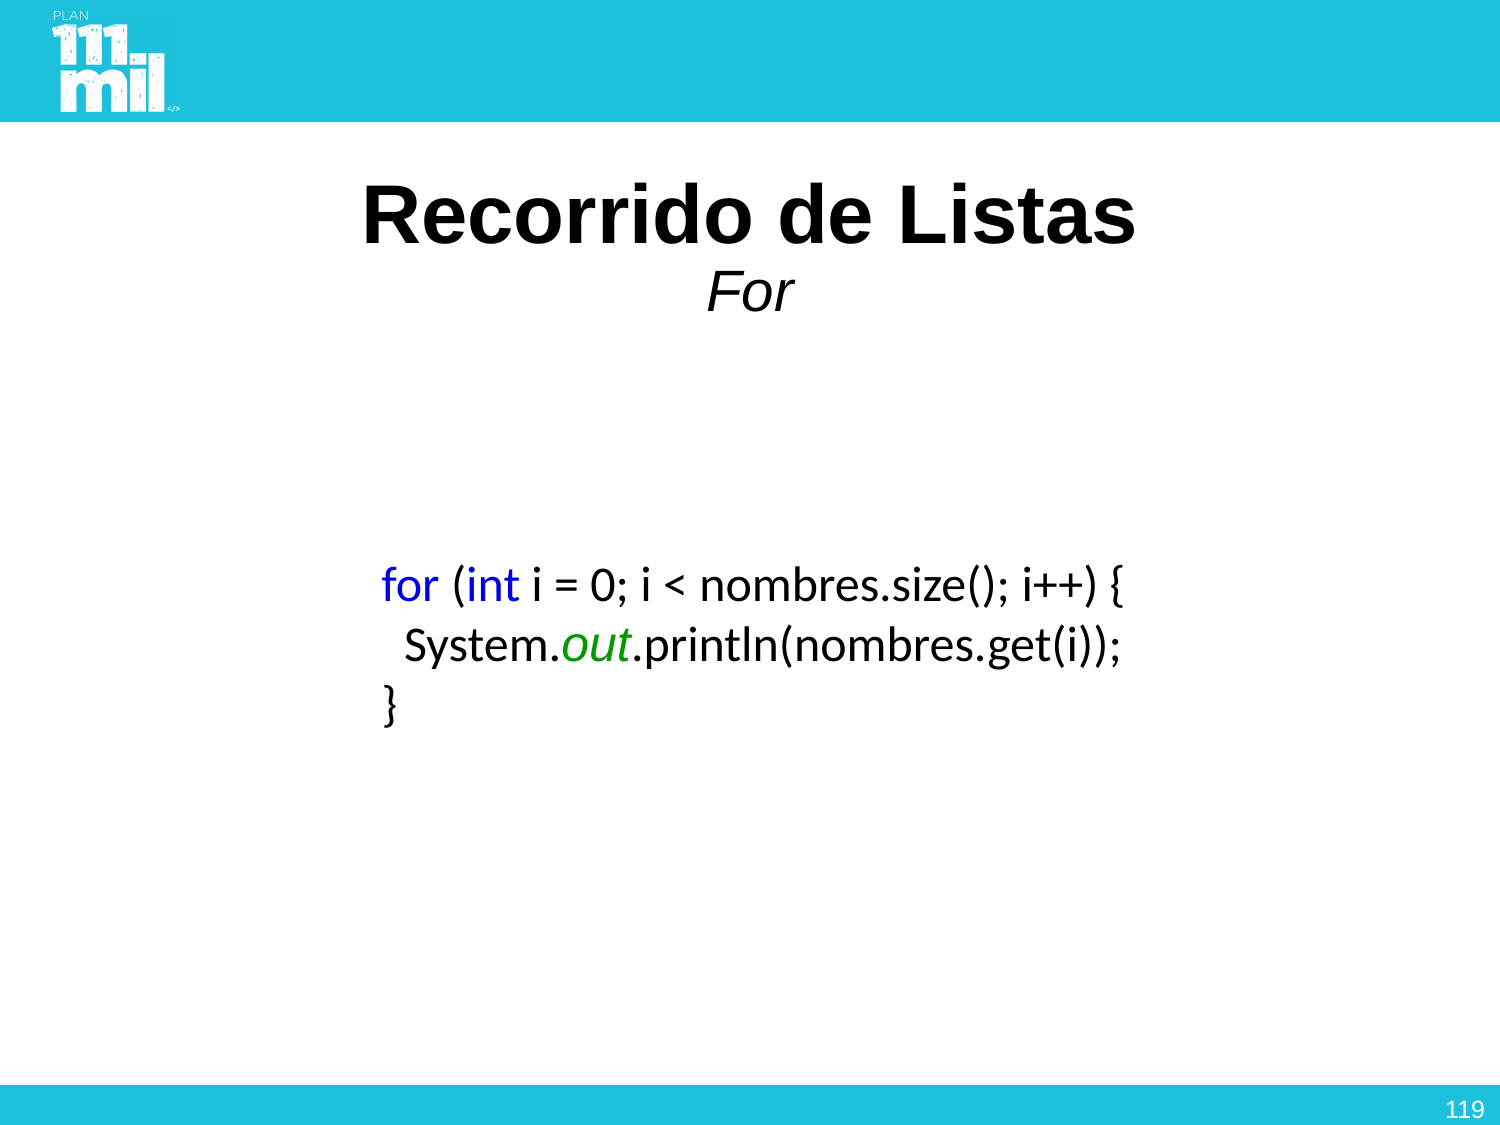

# Recorrido de Listas For
for (int i = 0; i < nombres.size(); i++) {
  System.out.println(nombres.get(i));
}
119